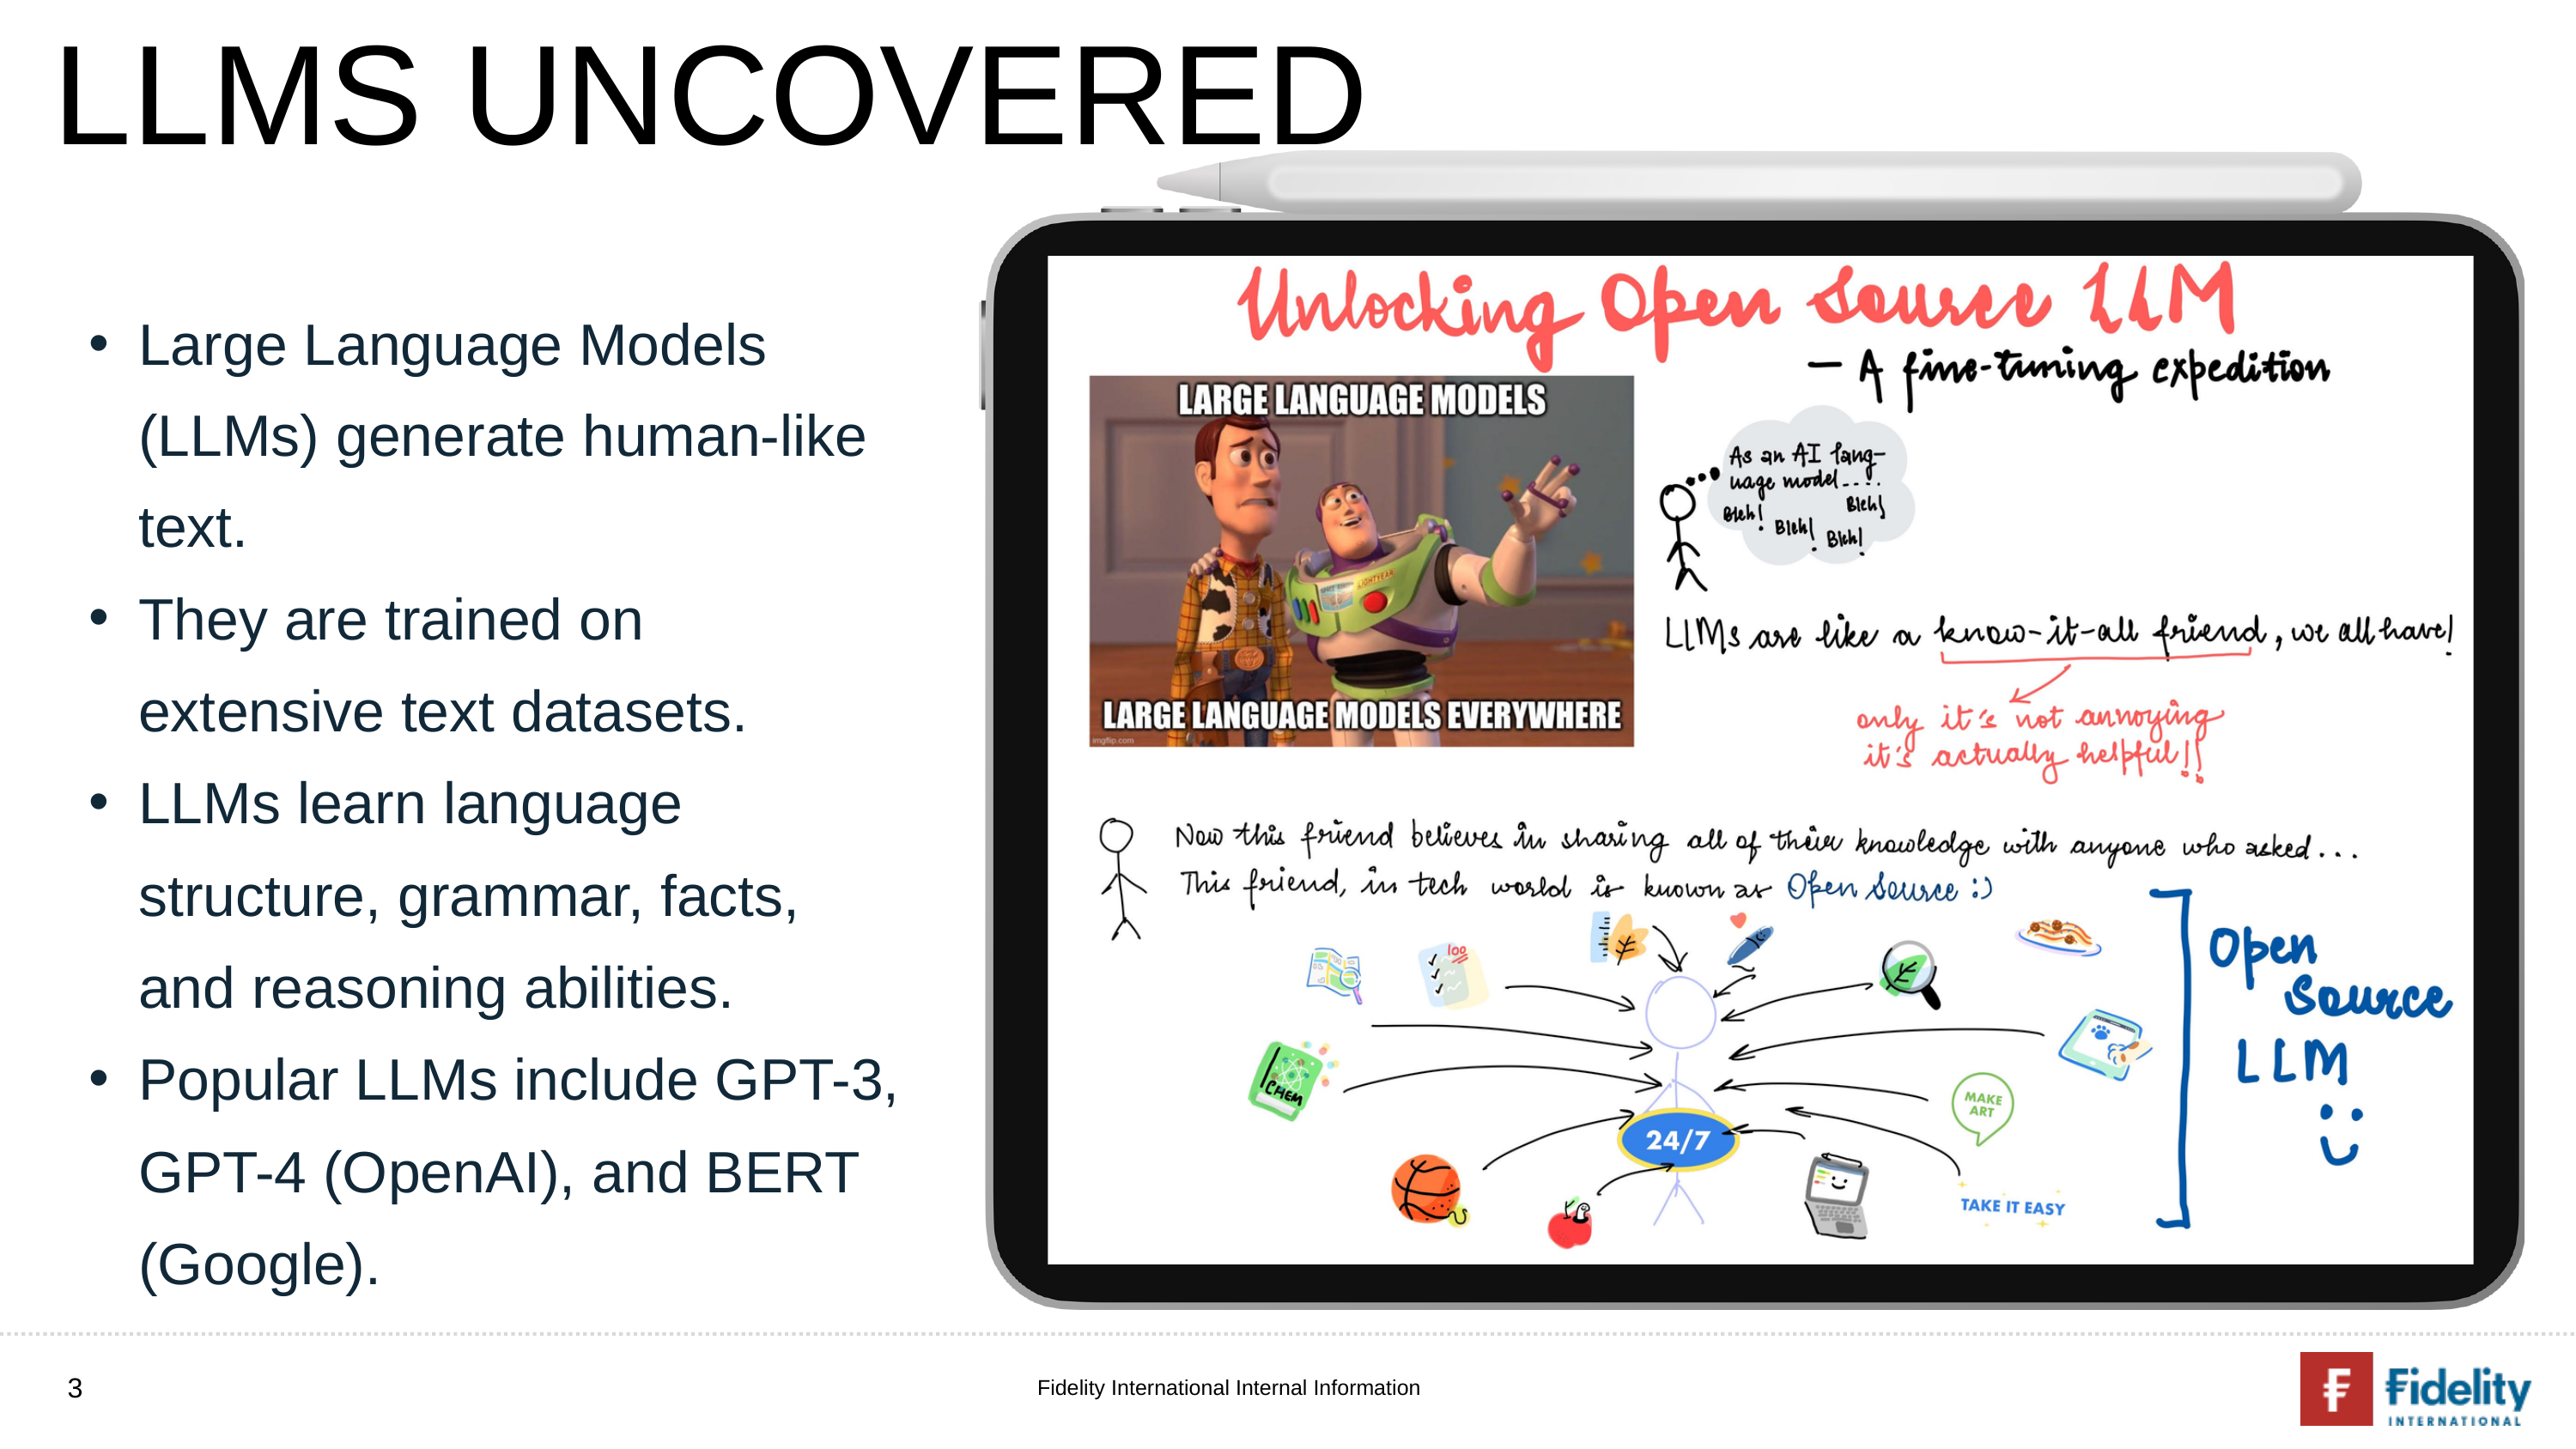

LLMS UNCOVERED

Large Language Models (LLMs) generate human-like text.
They are trained on extensive text datasets.
LLMs learn language structure, grammar, facts, and reasoning abilities.
Popular LLMs include GPT-3, GPT-4 (OpenAI), and BERT (Google).

3
Fidelity International Internal Information